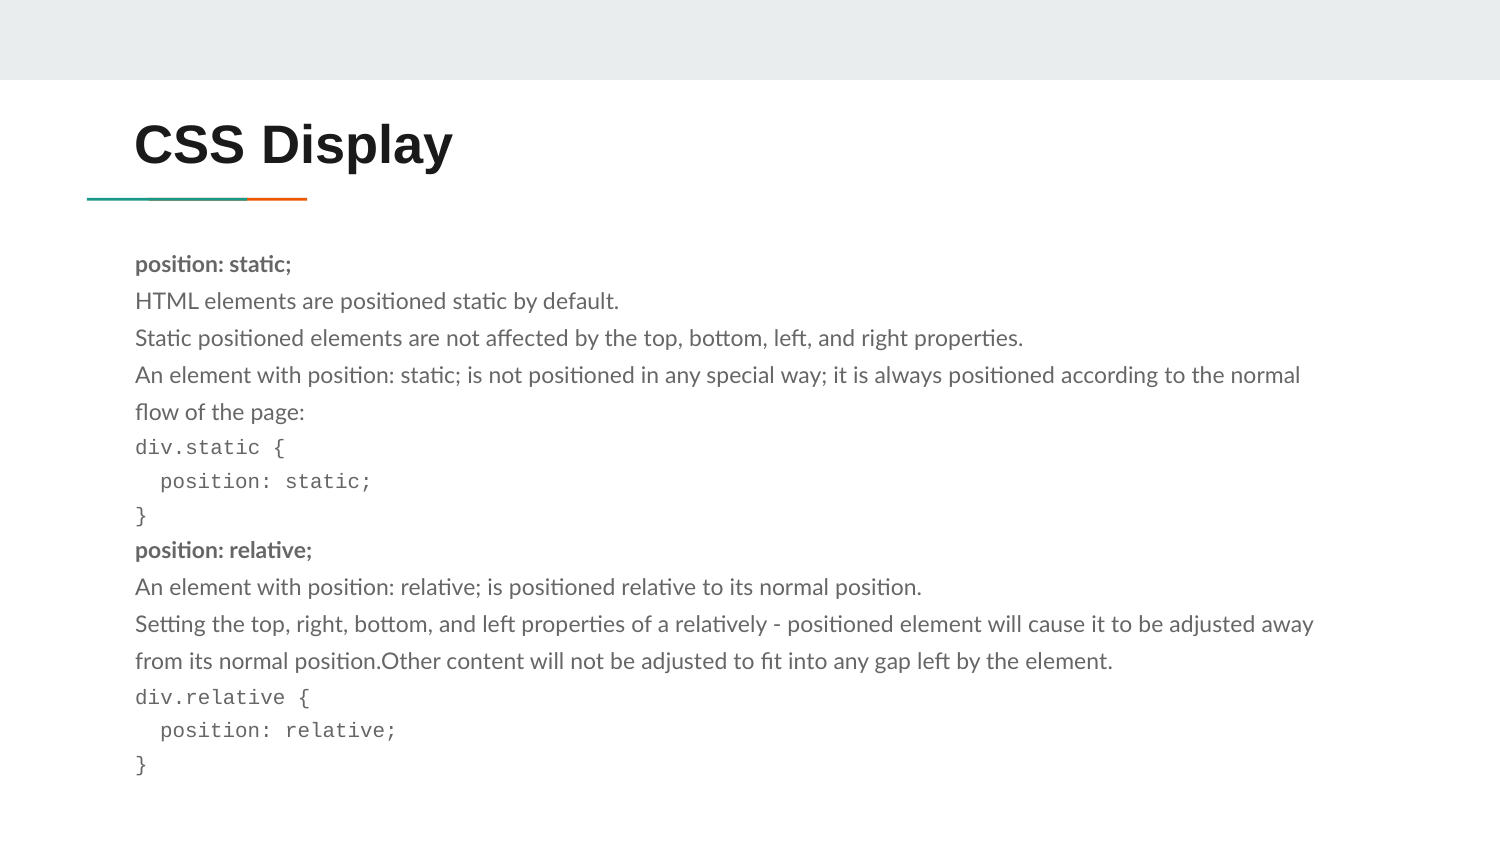

# CSS Display
position: static;
HTML elements are positioned static by default.
Static positioned elements are not affected by the top, bottom, left, and right properties.
An element with position: static; is not positioned in any special way; it is always positioned according to the normal flow of the page:
div.static {
  position: static;
}
position: relative;
An element with position: relative; is positioned relative to its normal position.
Setting the top, right, bottom, and left properties of a relatively - positioned element will cause it to be adjusted away from its normal position.Other content will not be adjusted to fit into any gap left by the element.
div.relative {
  position: relative;
}